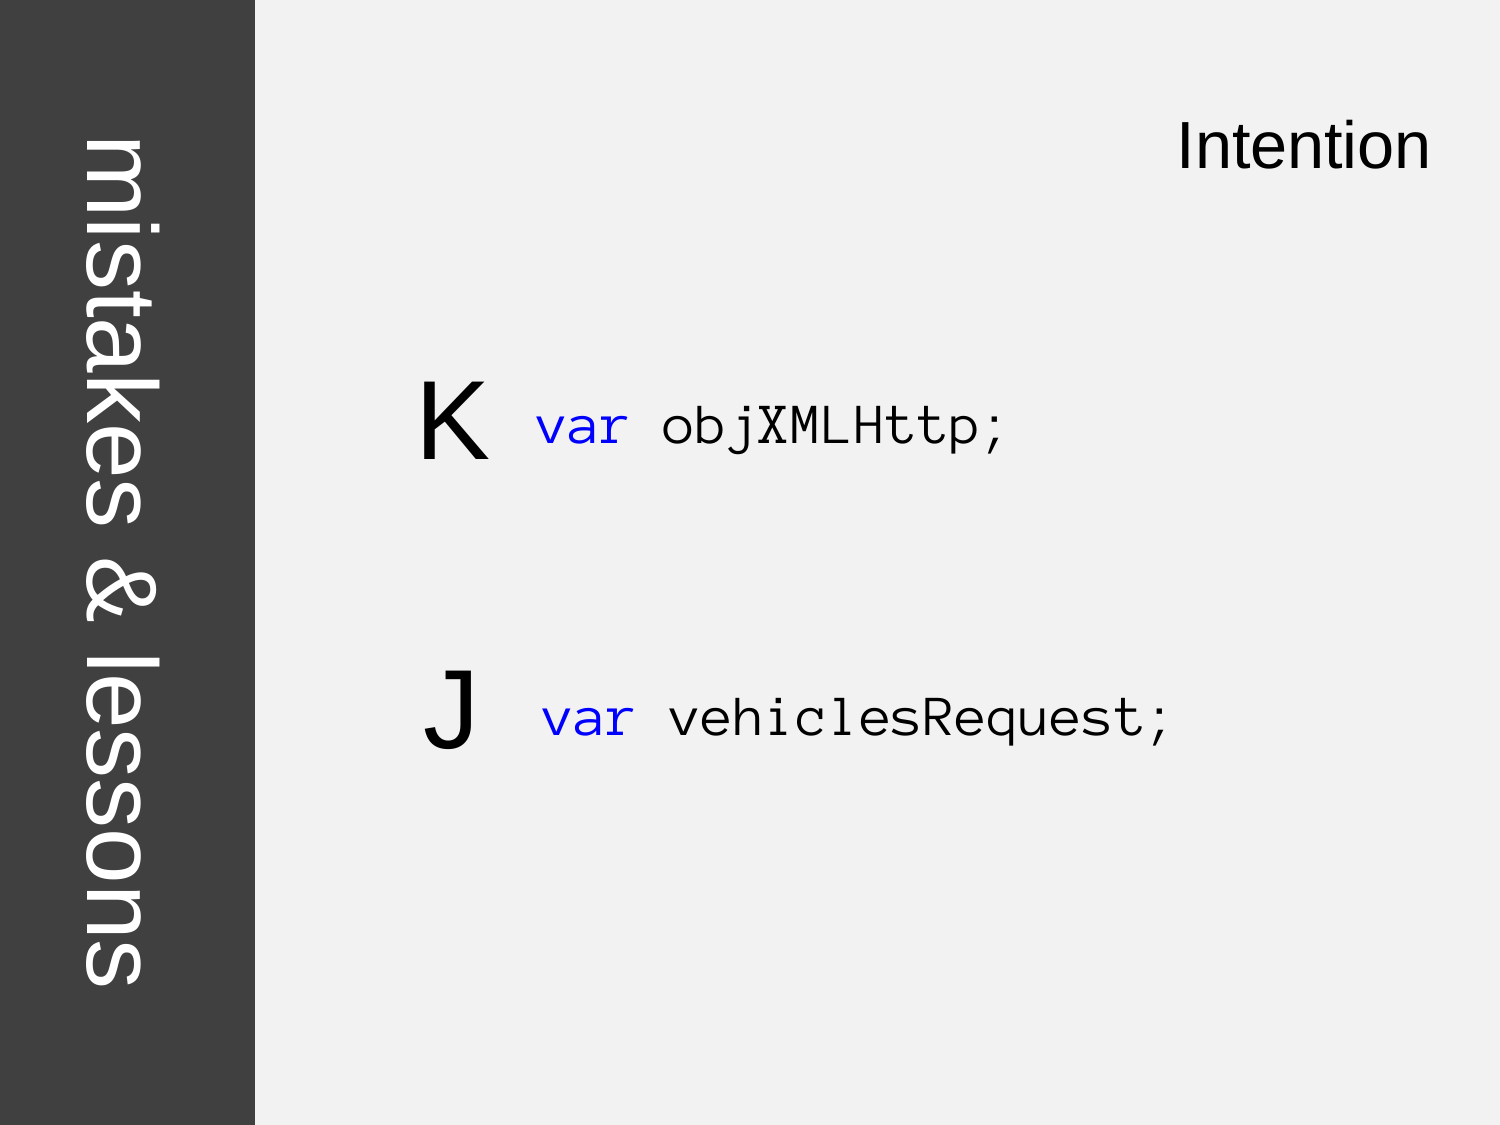

Intention
K
var objXMLHttp;
J
var vehiclesRequest;